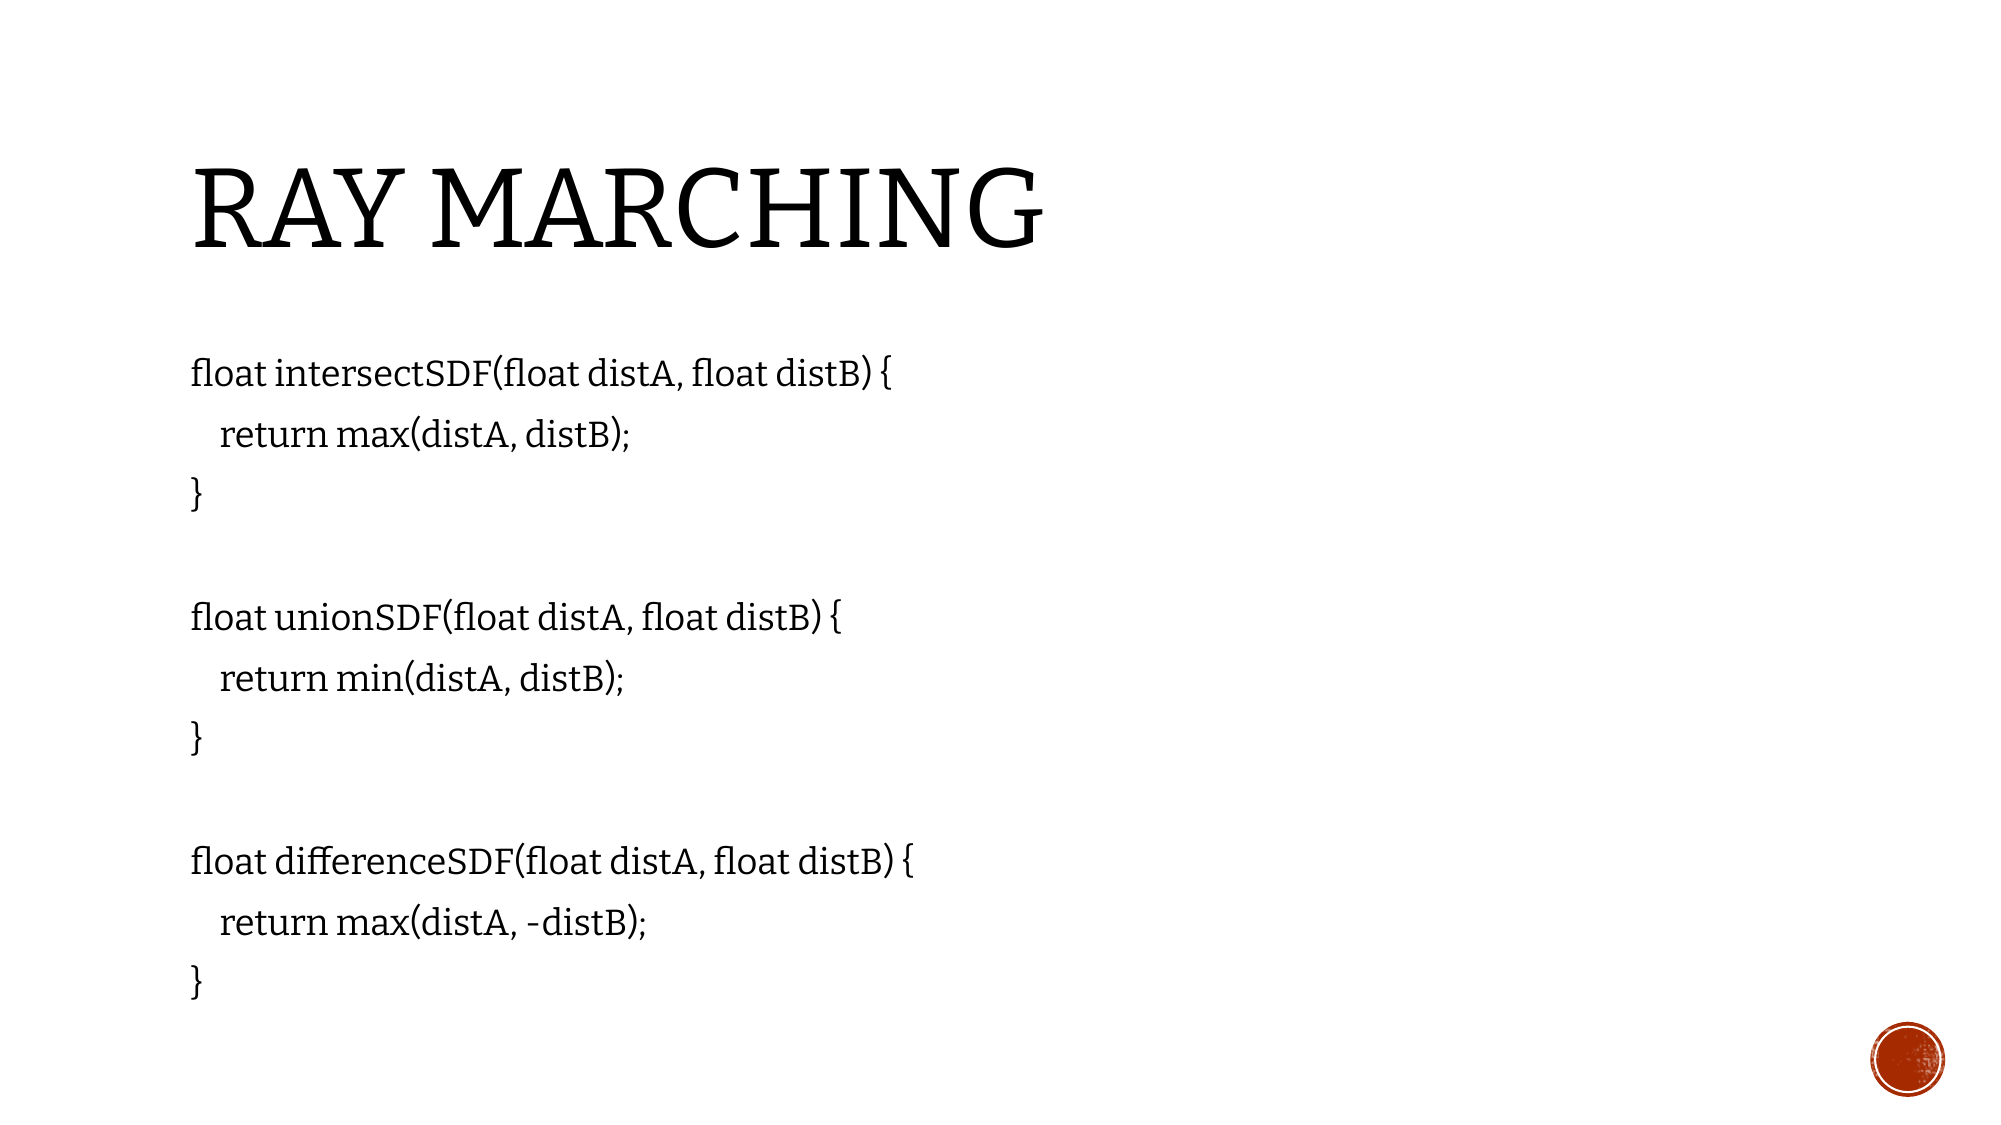

# Ray Marching
float intersectSDF(float distA, float distB) {
    return max(distA, distB);
}

float unionSDF(float distA, float distB) {
    return min(distA, distB);
}

float differenceSDF(float distA, float distB) {
    return max(distA, -distB);
}